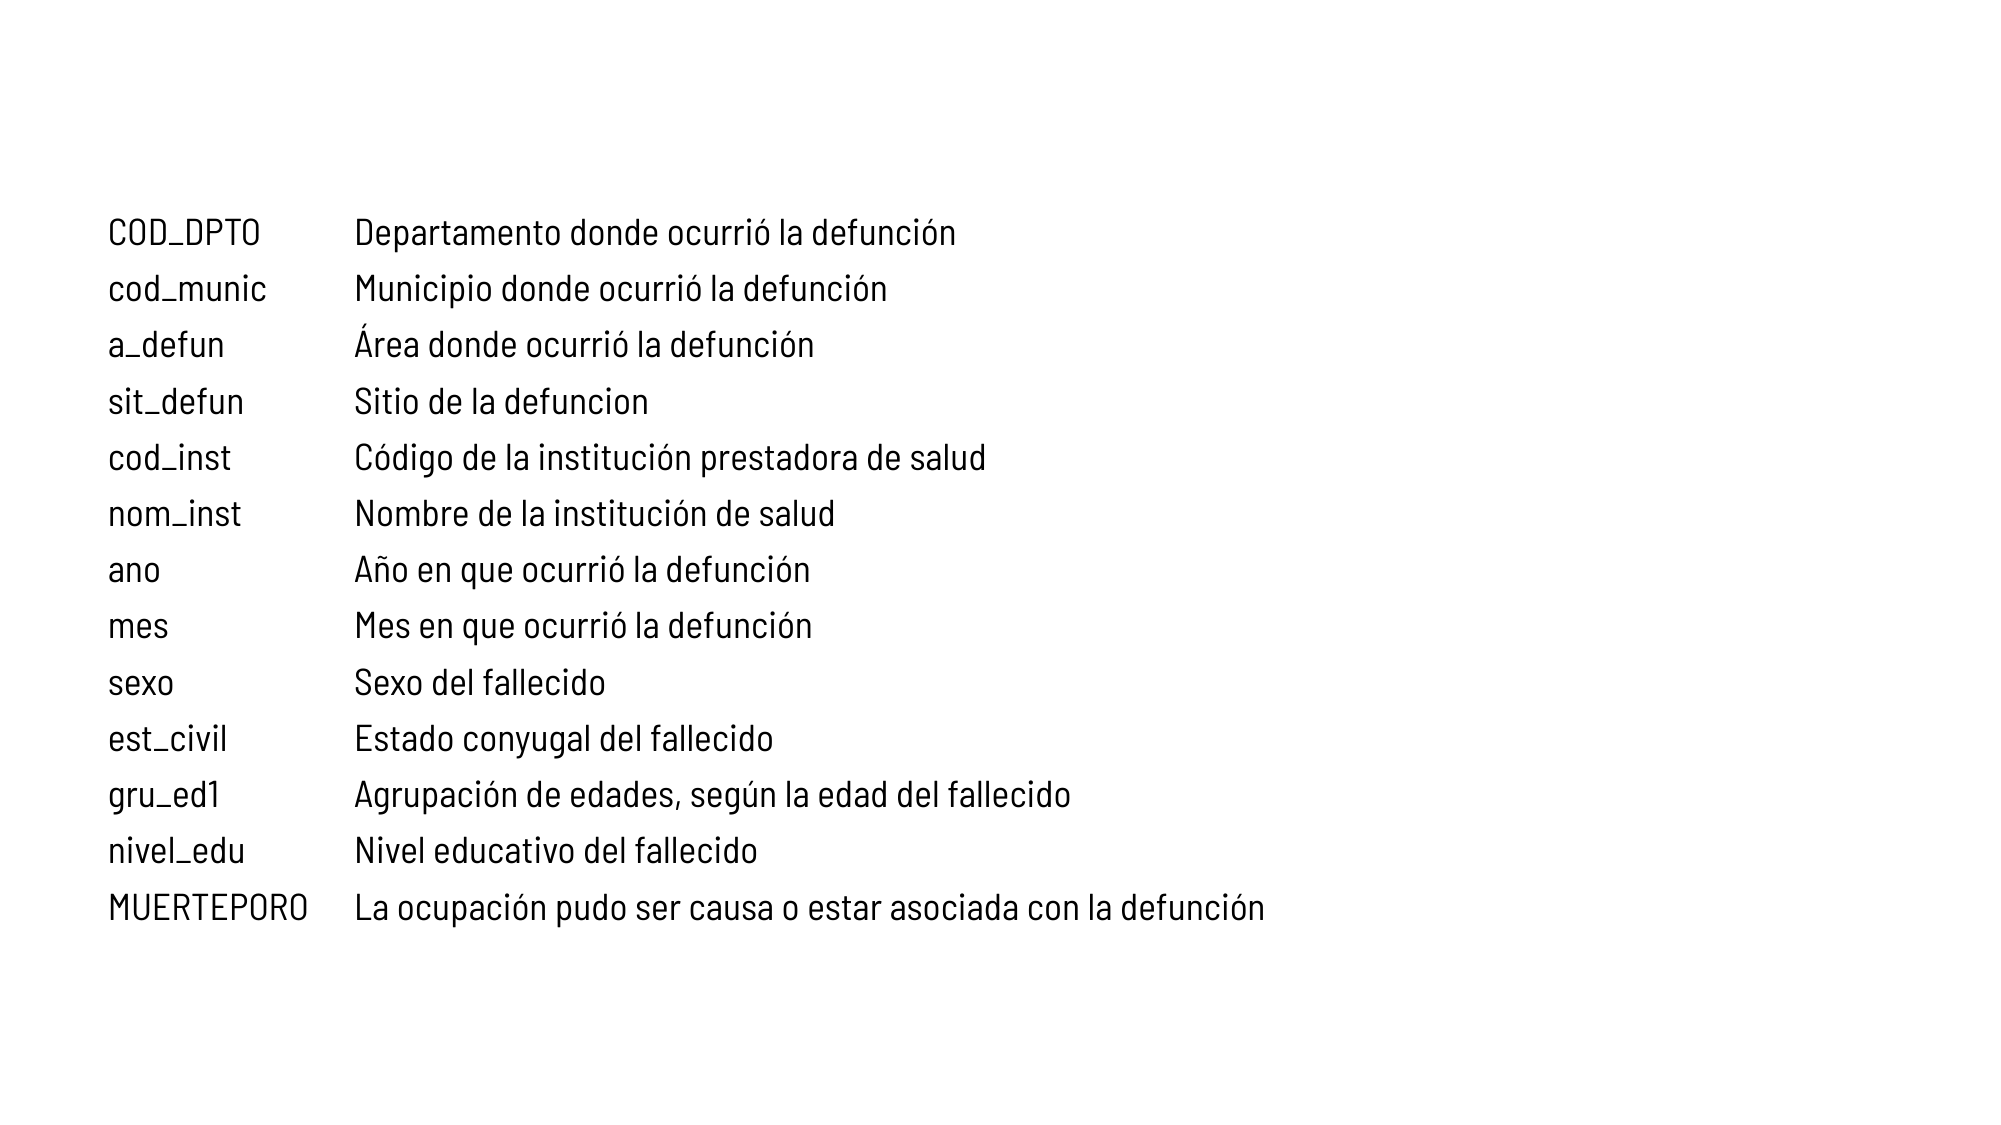

| COD\_DPTO | Departamento donde ocurrió la defunción |
| --- | --- |
| cod\_munic | Municipio donde ocurrió la defunción |
| a\_defun | Área donde ocurrió la defunción |
| sit\_defun | Sitio de la defuncion |
| cod\_inst | Código de la institución prestadora de salud |
| nom\_inst | Nombre de la institución de salud |
| ano | Año en que ocurrió la defunción |
| mes | Mes en que ocurrió la defunción |
| sexo | Sexo del fallecido |
| est\_civil | Estado conyugal del fallecido |
| gru\_ed1 | Agrupación de edades, según la edad del fallecido |
| nivel\_edu | Nivel educativo del fallecido |
| MUERTEPORO | La ocupación pudo ser causa o estar asociada con la defunción |